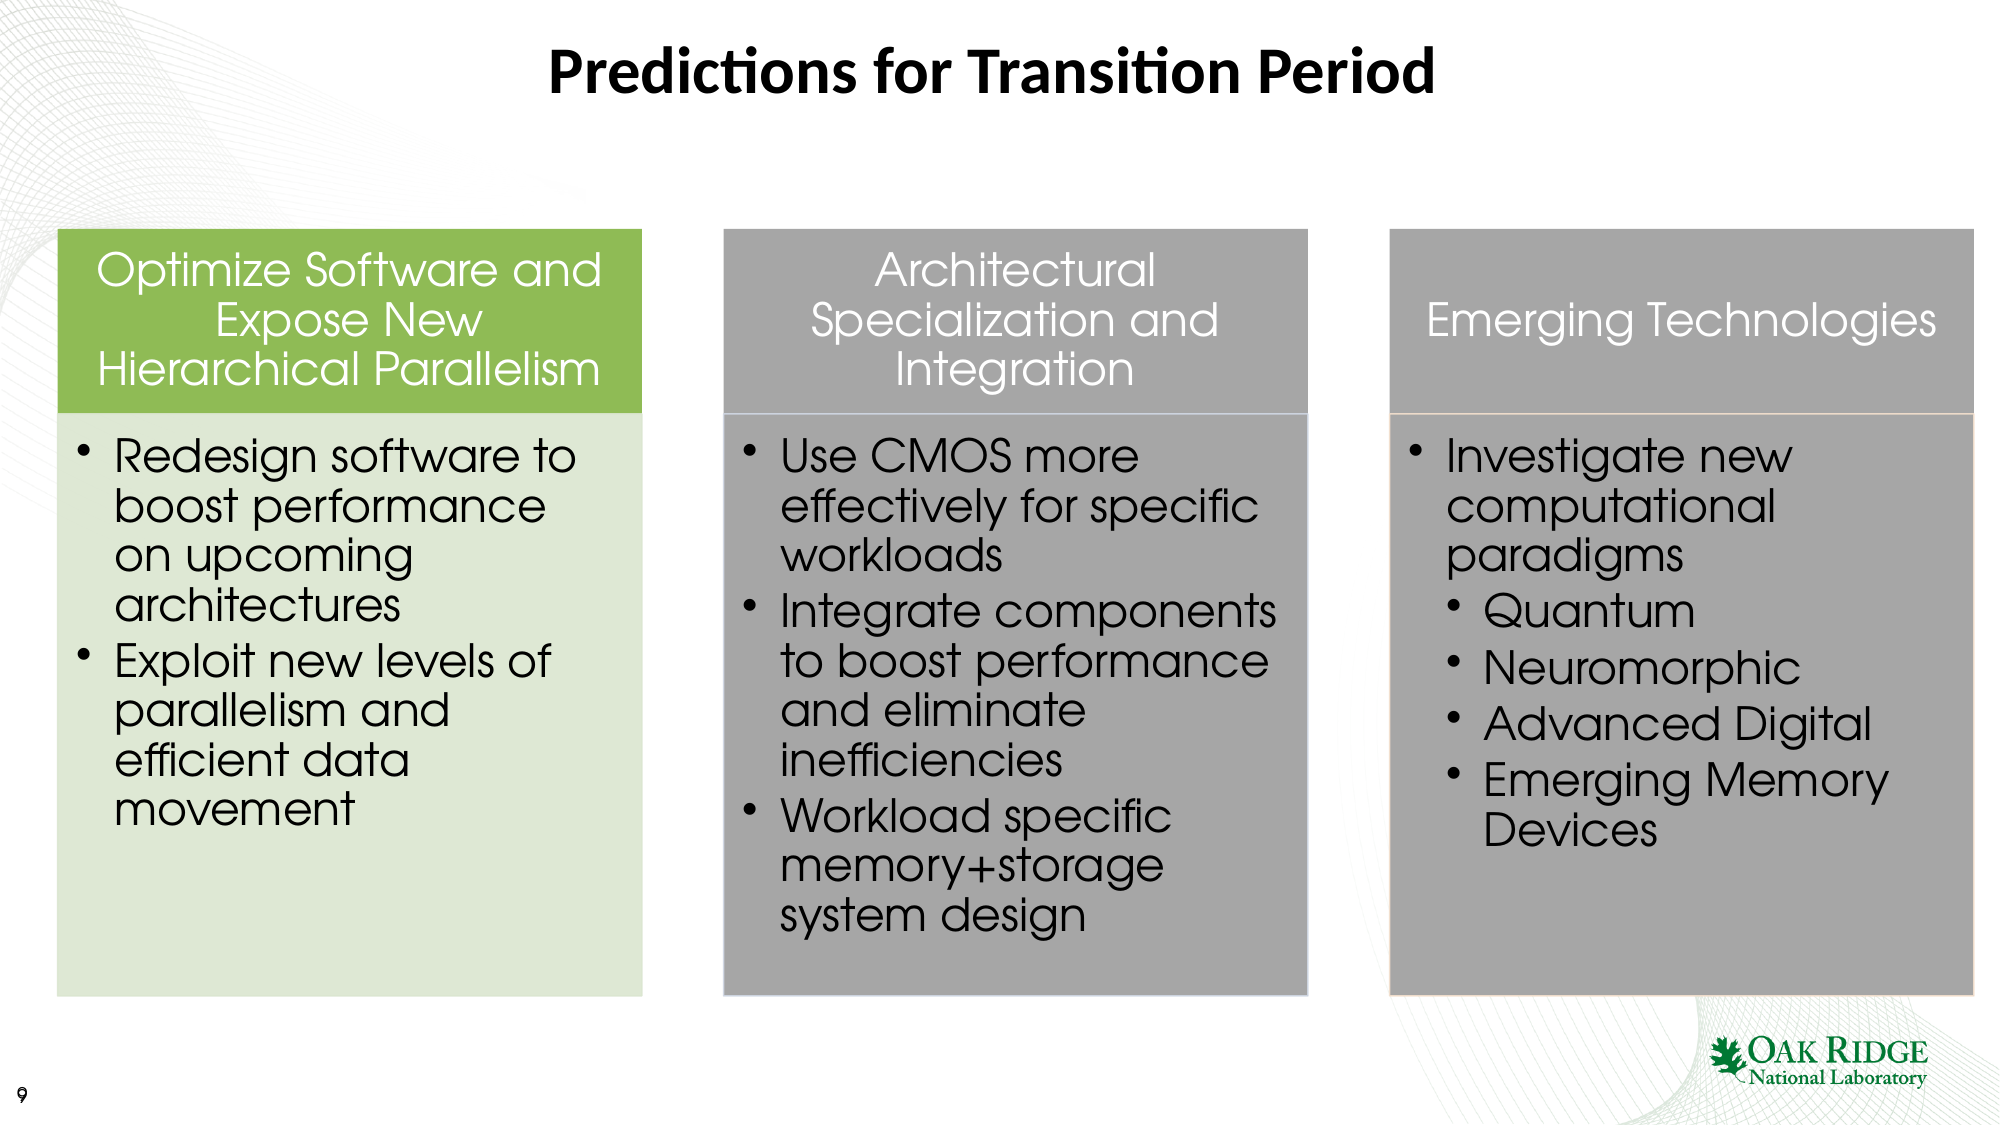

# Predictions for Transition Period
Optimize Software and Expose New Hierarchical Parallelism
Redesign software to boost performance on upcoming architectures
Exploit new levels of parallelism and efficient data movement
Architectural Specialization and Integration
Use CMOS more effectively for specific workloads
Integrate components to boost performance and eliminate inefficiencies
Workload specific memory+storage system design
Emerging Technologies
Investigate new computational paradigms
Quantum
Neuromorphic
Advanced Digital
Emerging Memory Devices